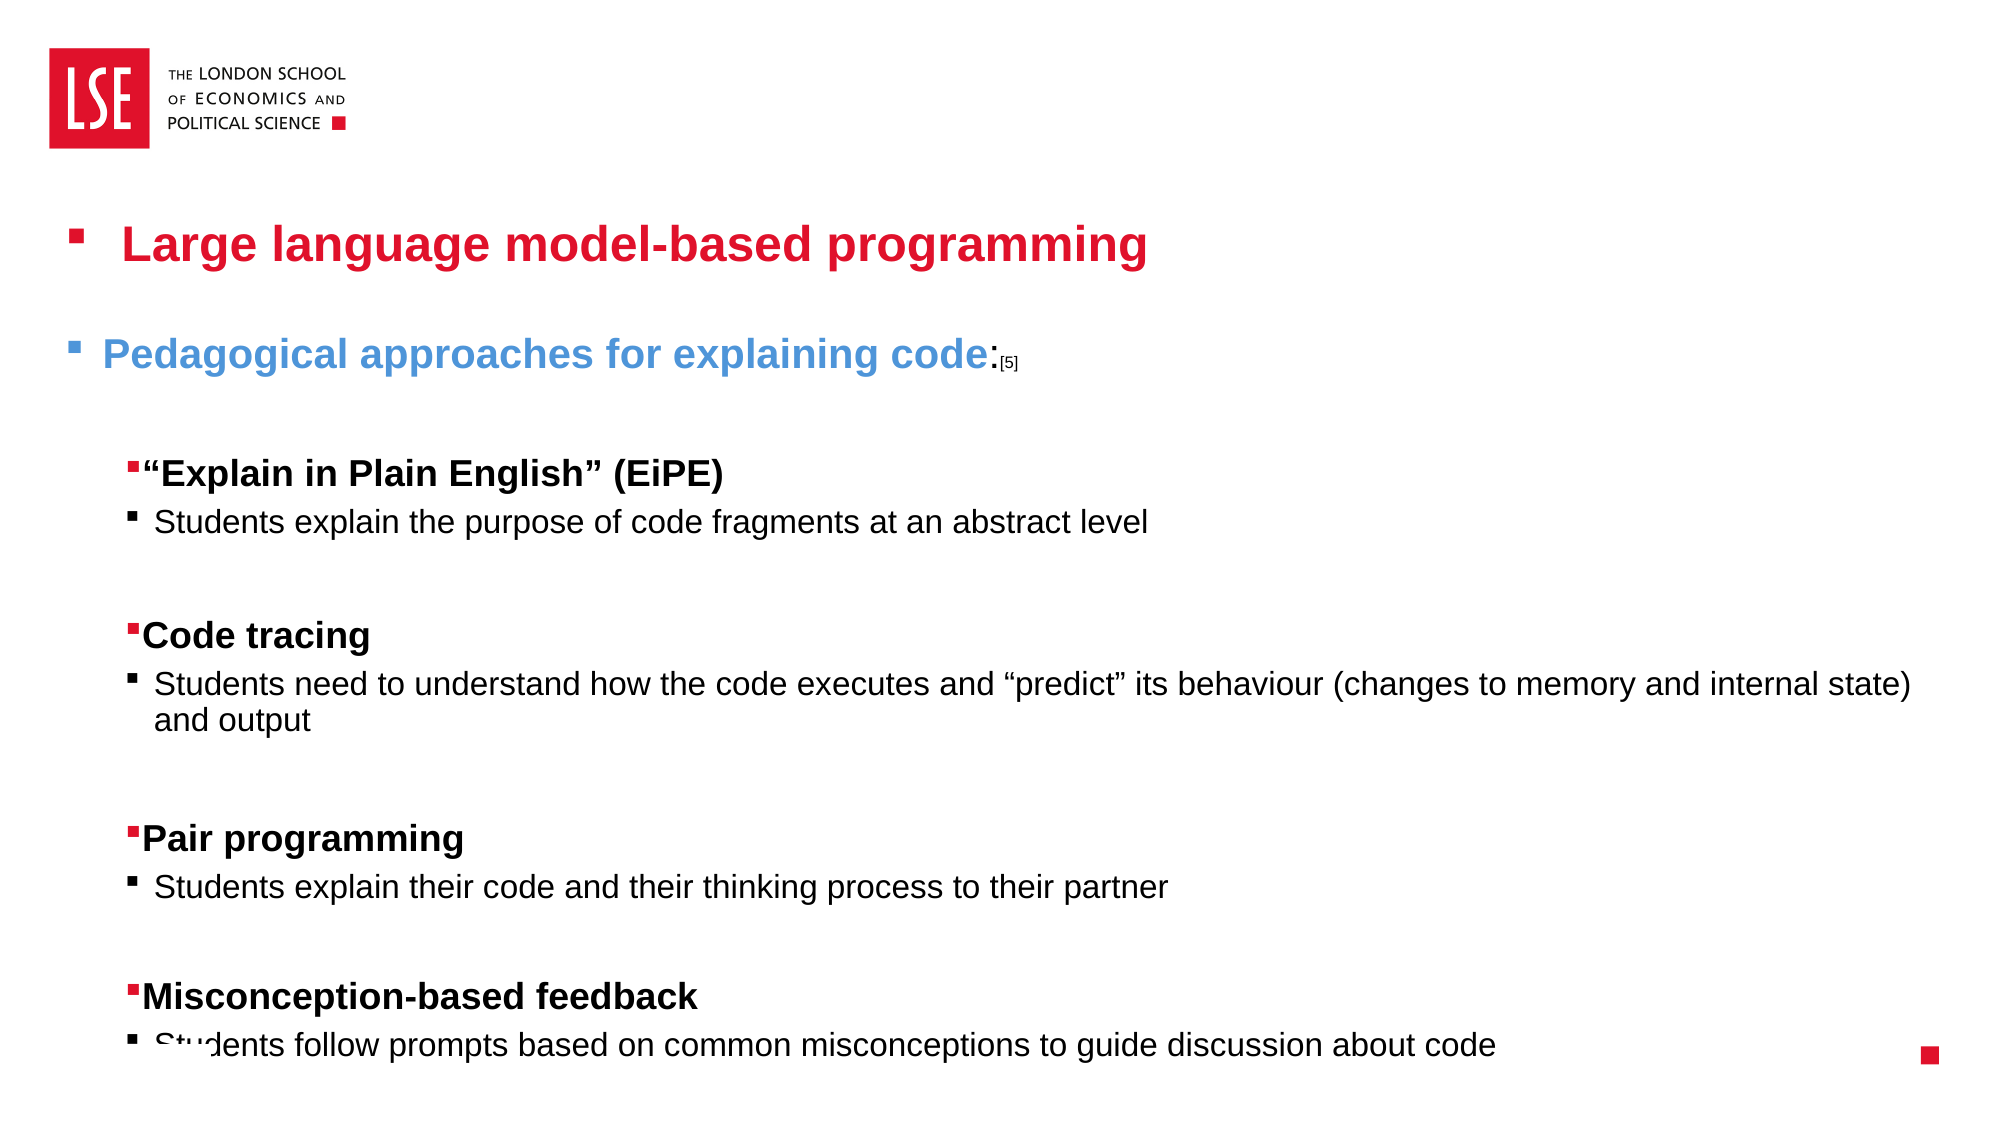

Large language model-based programming

Pedagogical approaches for explaining code:[5]

“Explain in Plain English” (EiPE)
Students explain the purpose of code fragments at an abstract level

Code tracing
Students need to understand how the code executes and “predict” its behaviour (changes to memory and internal state) and output

Pair programming
Students explain their code and their thinking process to their partner

Misconception-based feedback
Students follow prompts based on common misconceptions to guide discussion about code